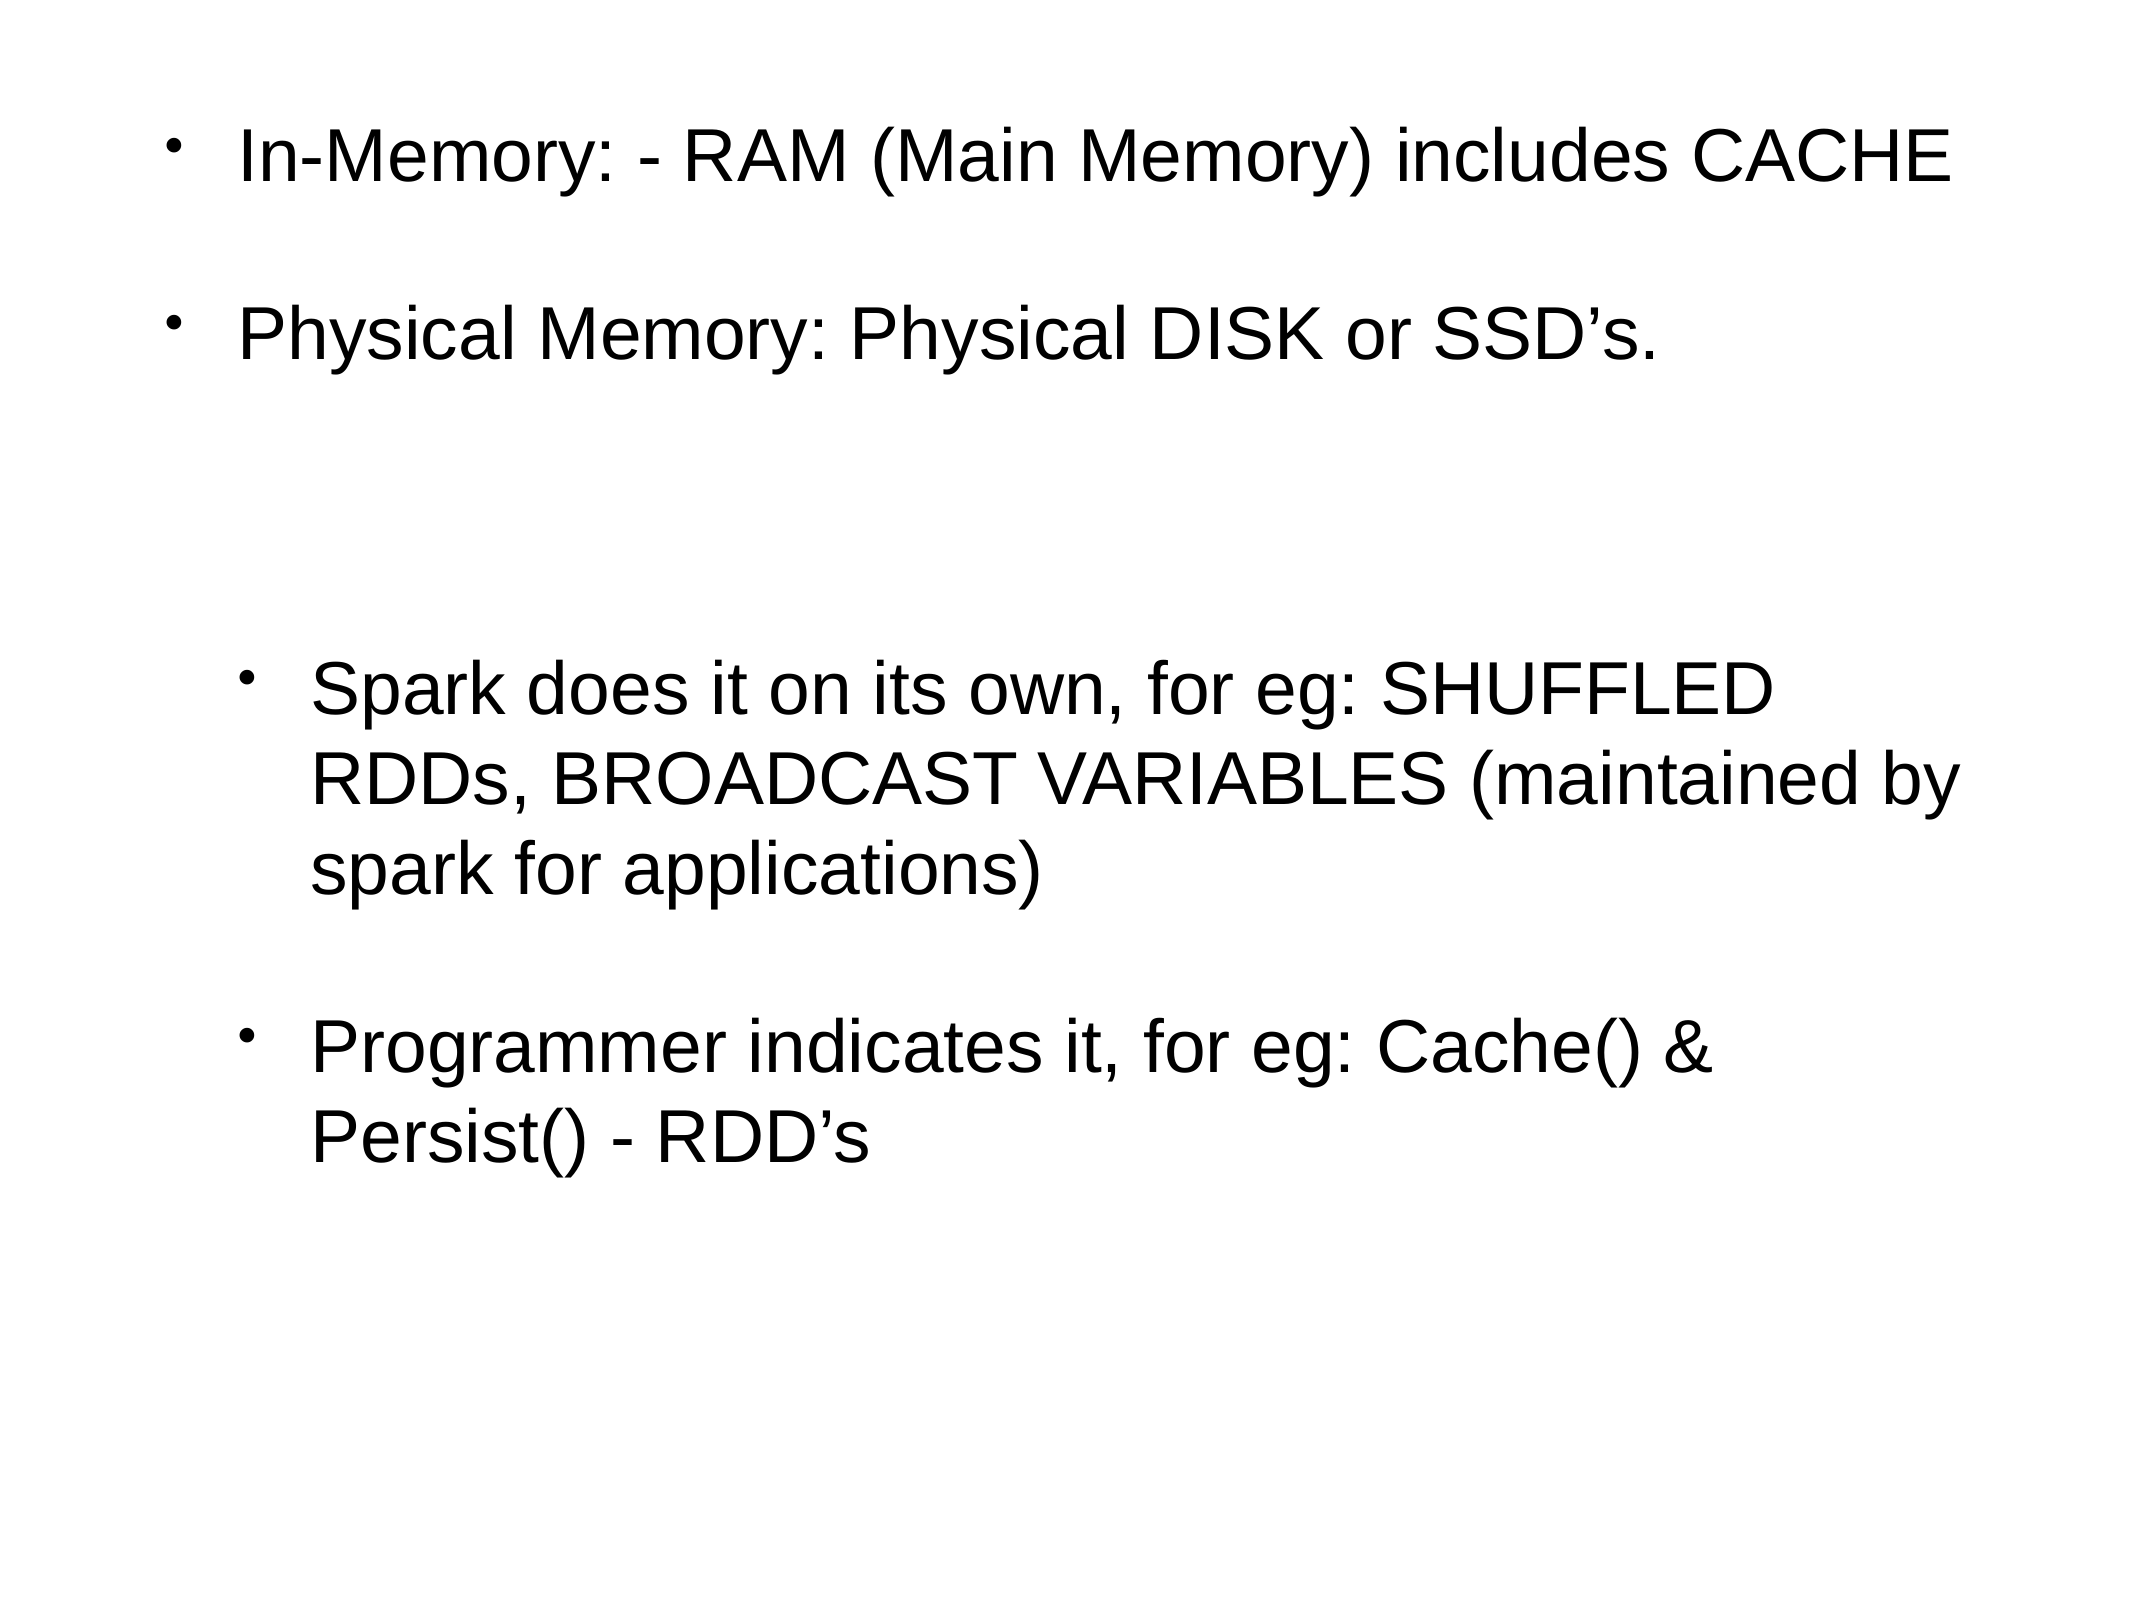

In-Memory: - RAM (Main Memory) includes CACHE
Physical Memory: Physical DISK or SSD’s.

Spark does it on its own, for eg: SHUFFLED RDDs, BROADCAST VARIABLES (maintained by spark for applications)
Programmer indicates it, for eg: Cache() & Persist() - RDD’s